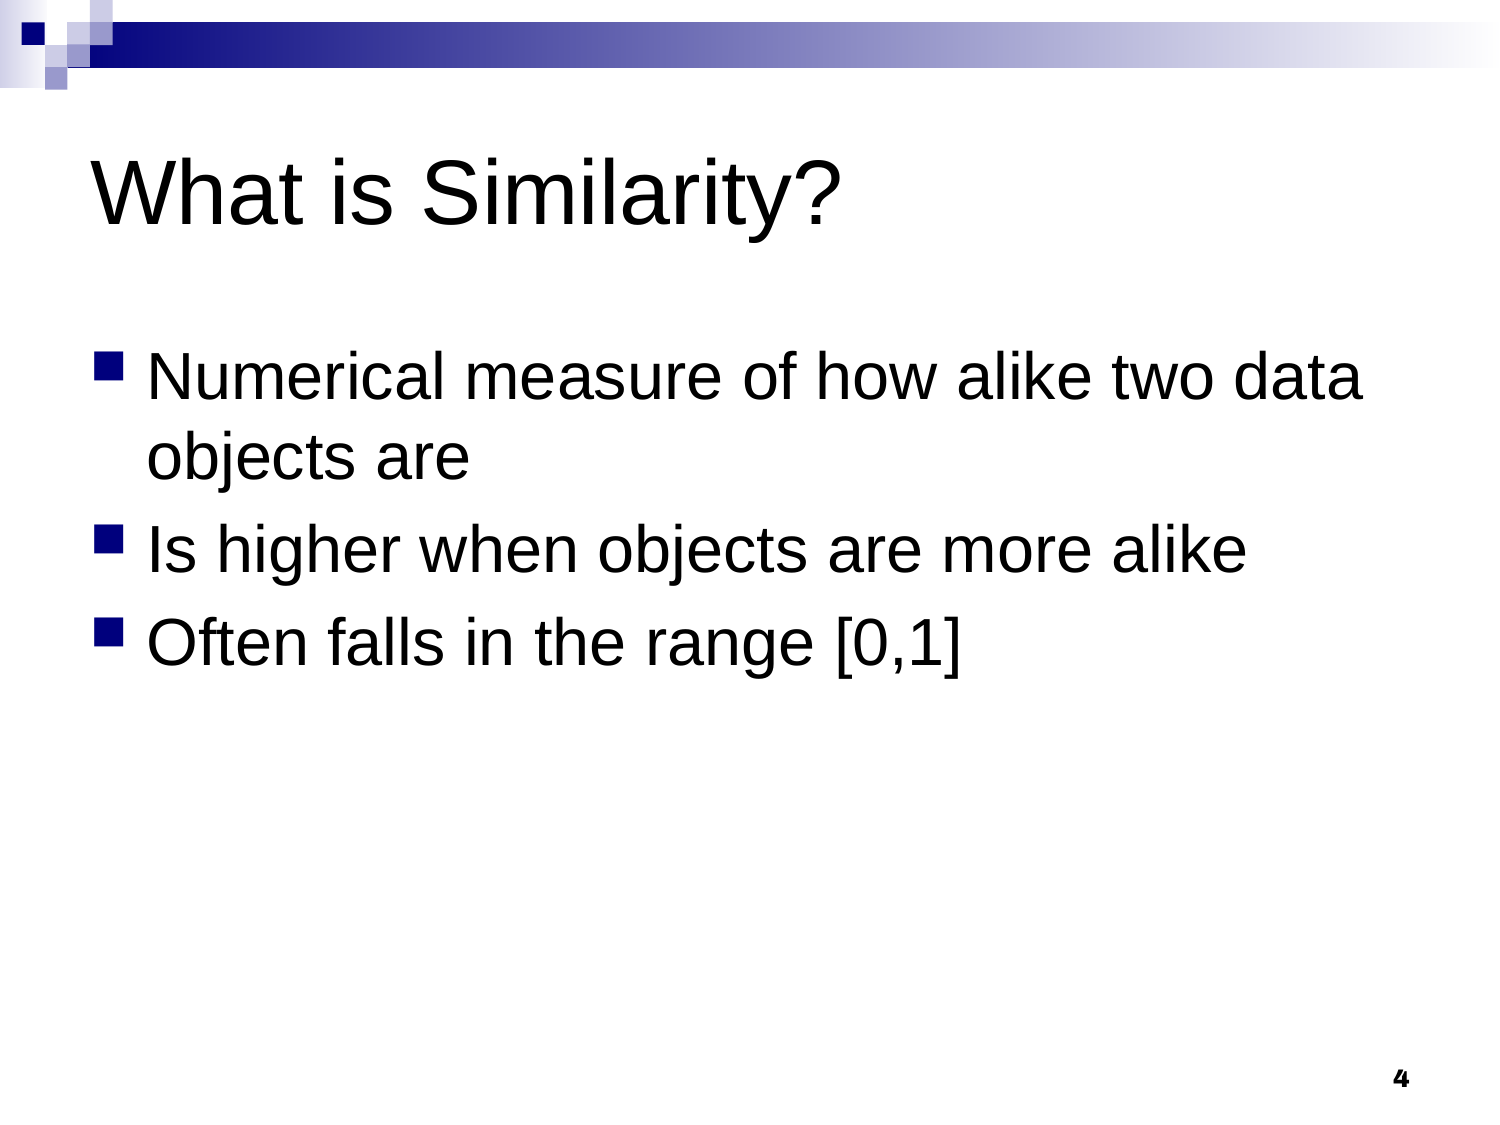

# What is Similarity?
Numerical measure of how alike two data objects are
Is higher when objects are more alike
Often falls in the range [0,1]
4